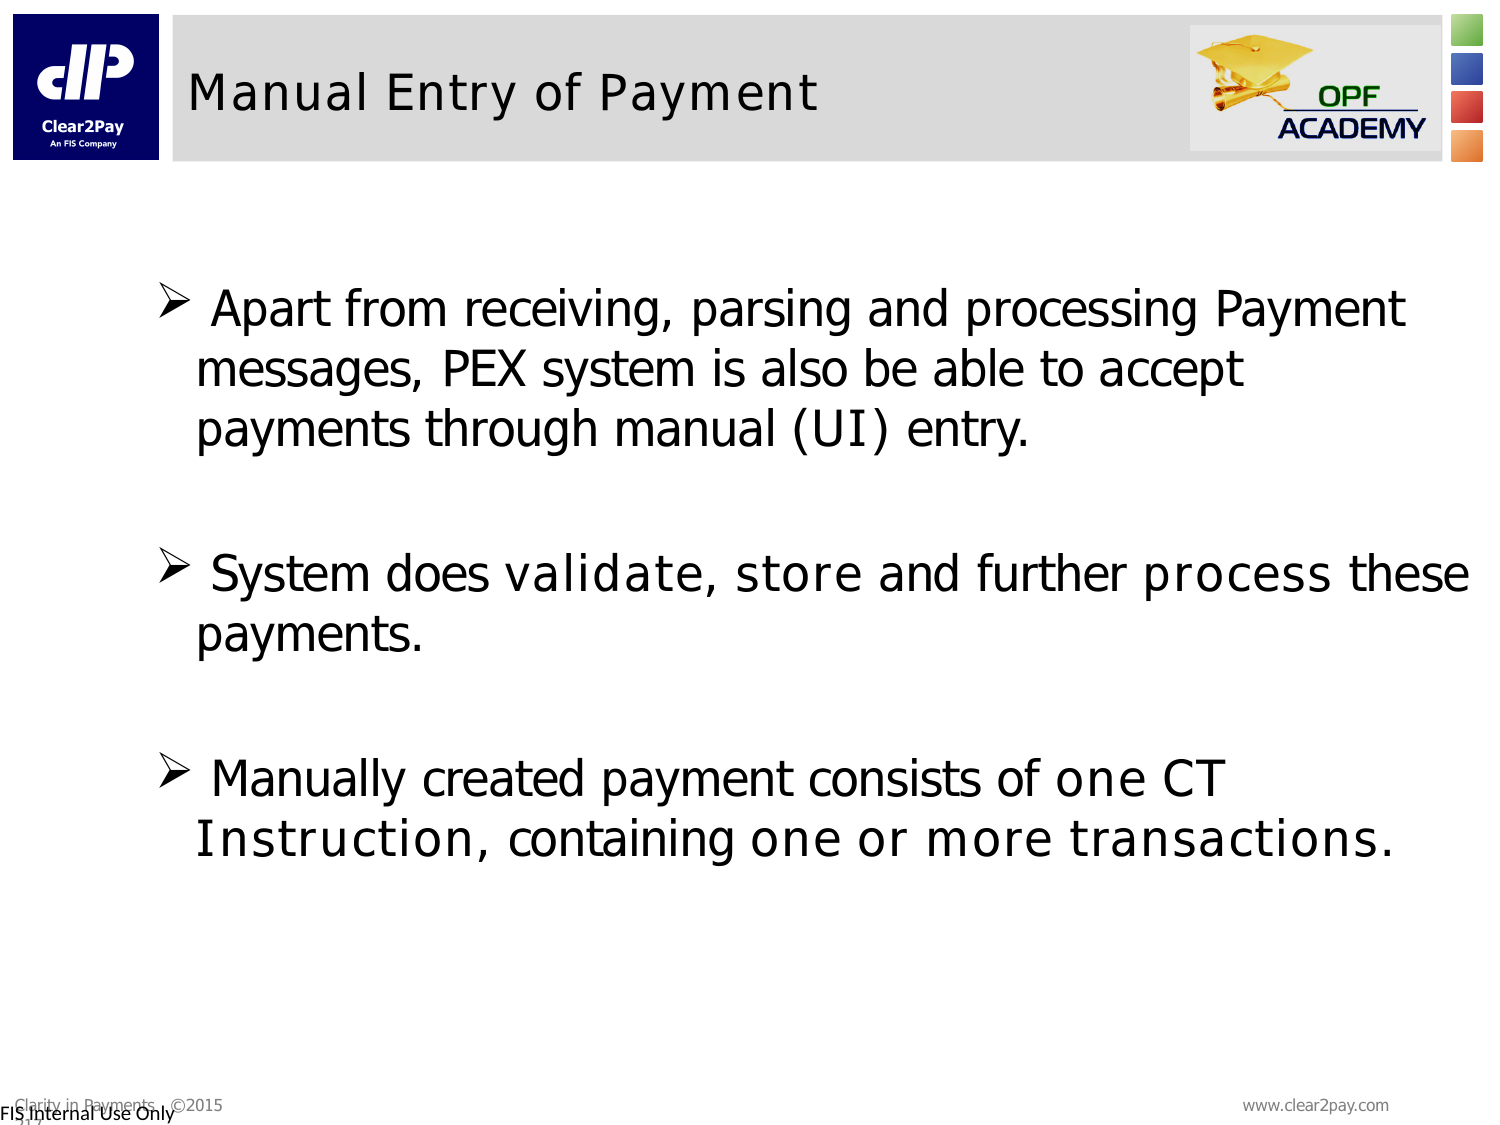

# Manual Entry of Payment

 Apart from receiving, parsing and processing Payment messages, PEX system is also be able to accept payments through manual (UI) entry.

 System does validate, store and further process these payments.

 Manually created payment consists of one CT Instruction, containing one or more transactions.